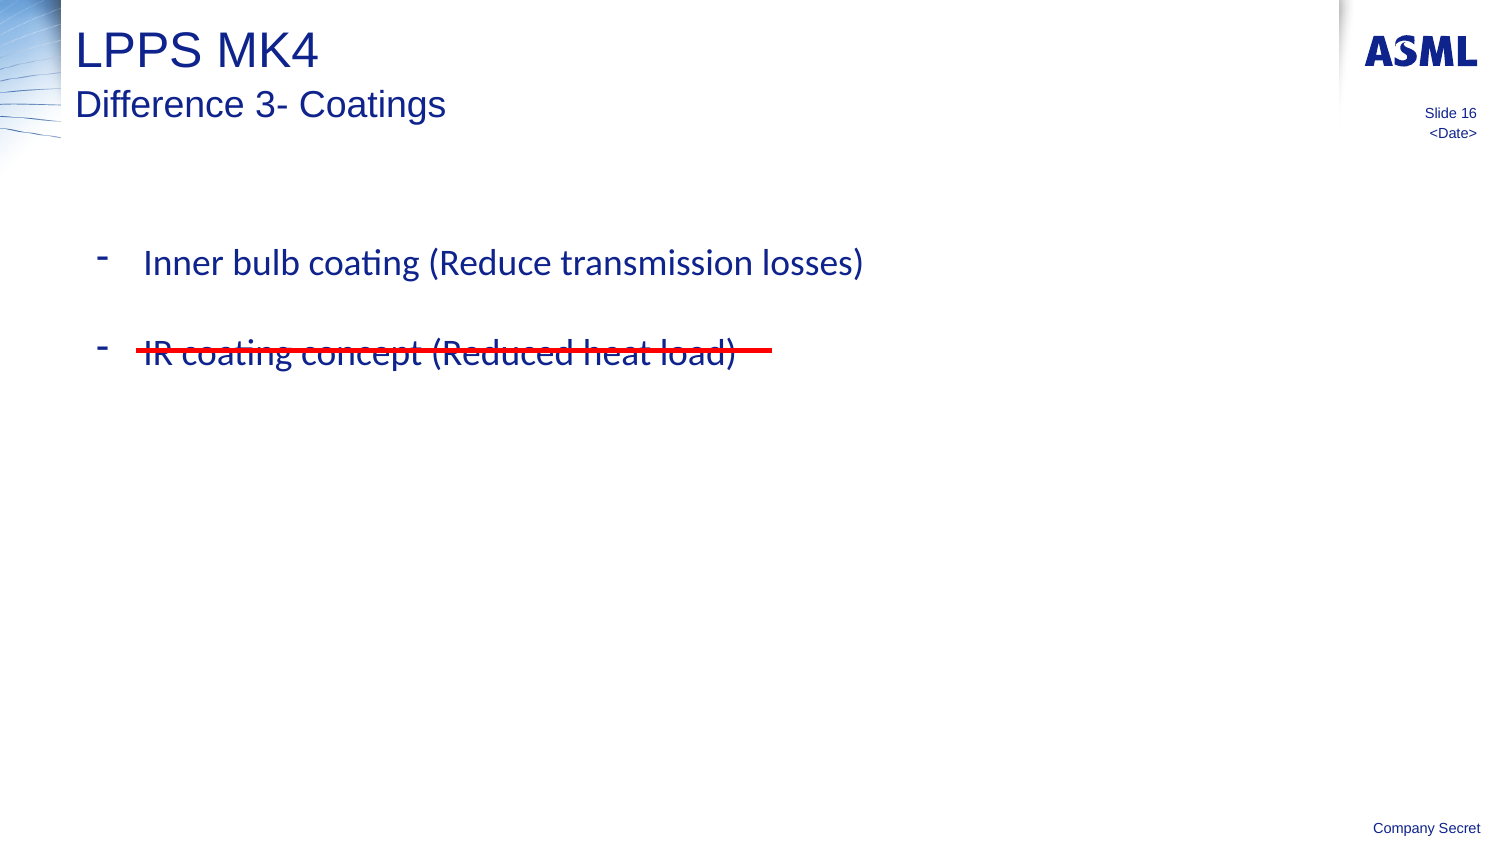

# LPPS MK4
Difference 3- Coatings

Slide 16
<Date>
Inner bulb coating (Reduce transmission losses)

IR coating concept (Reduced heat load)